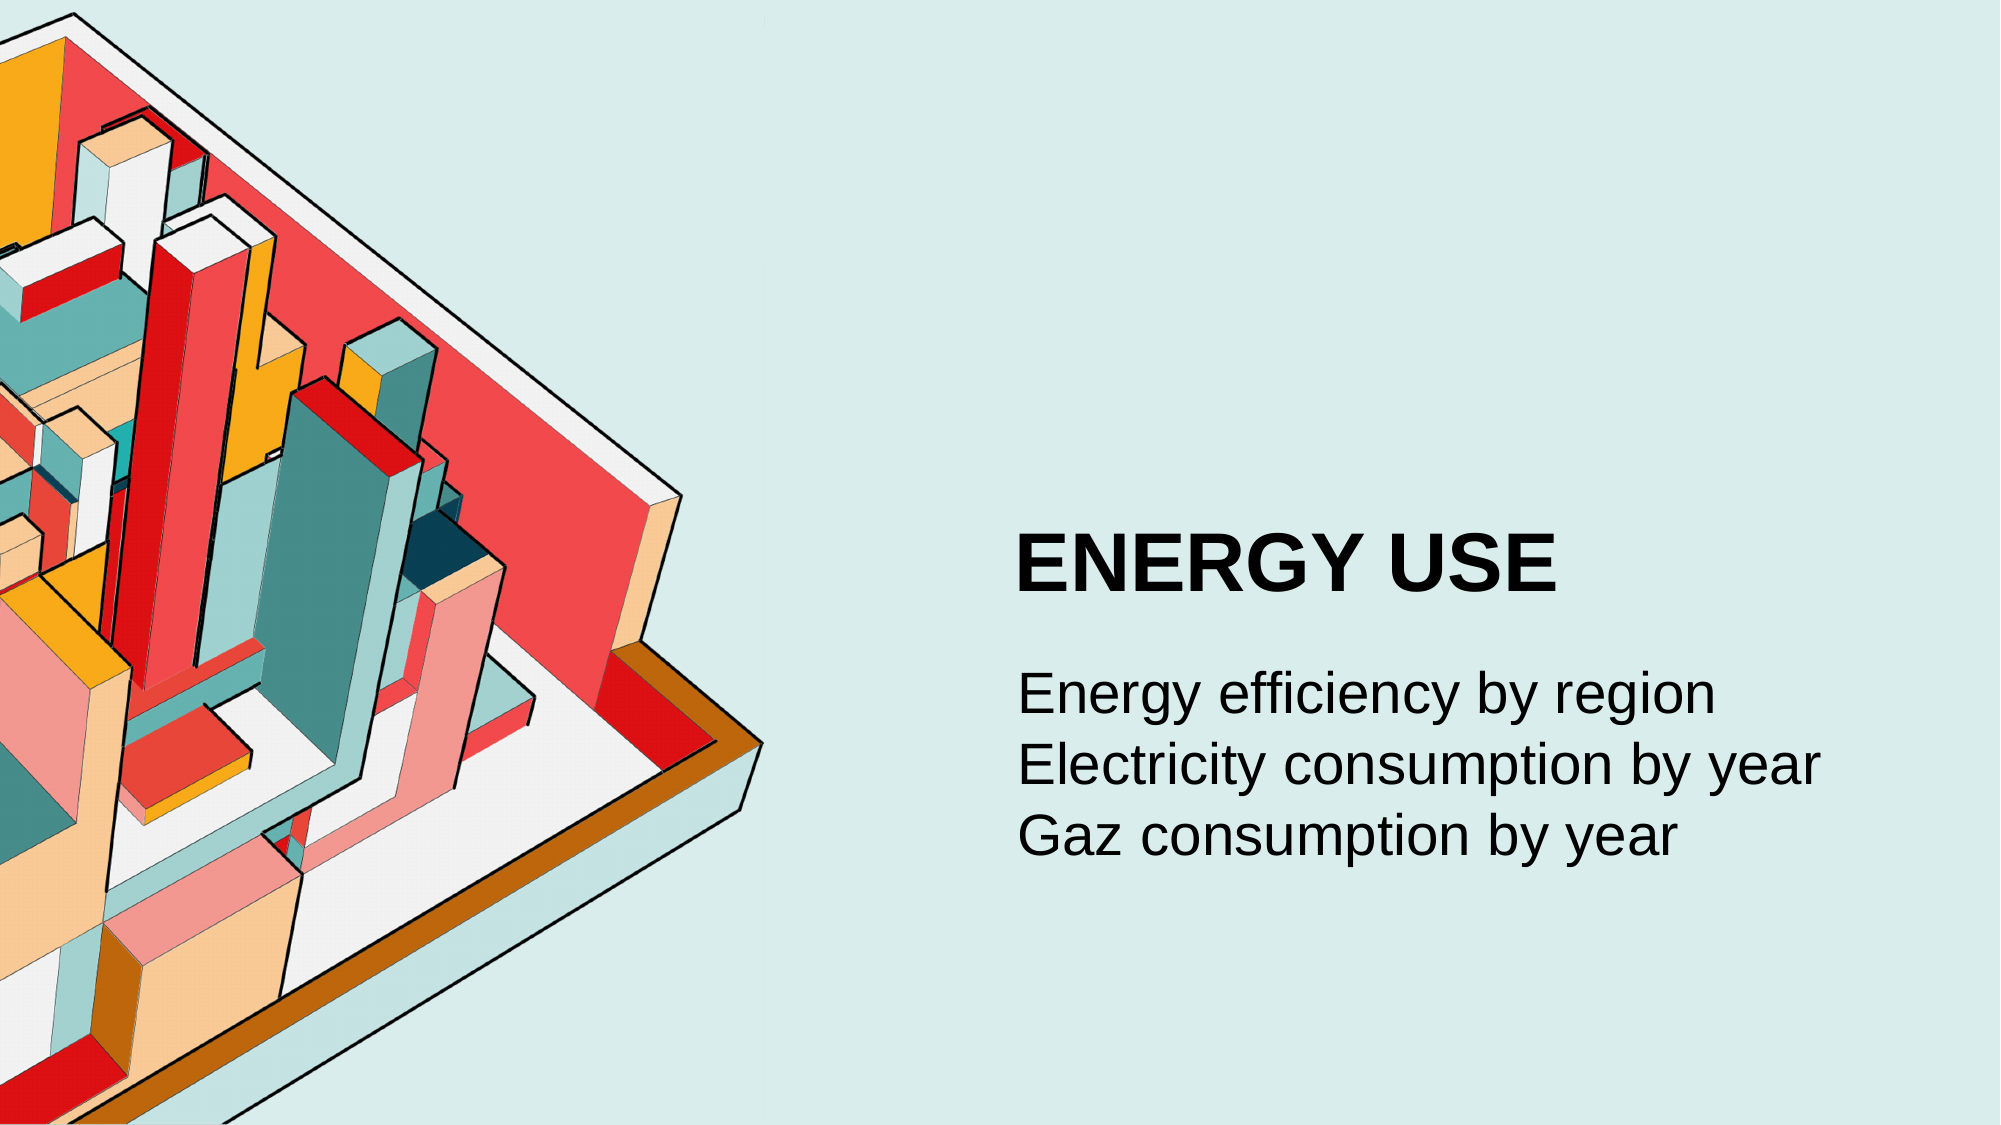

# Energy use
Energy efficiency by region
Electricity consumption by year
Gaz consumption by year